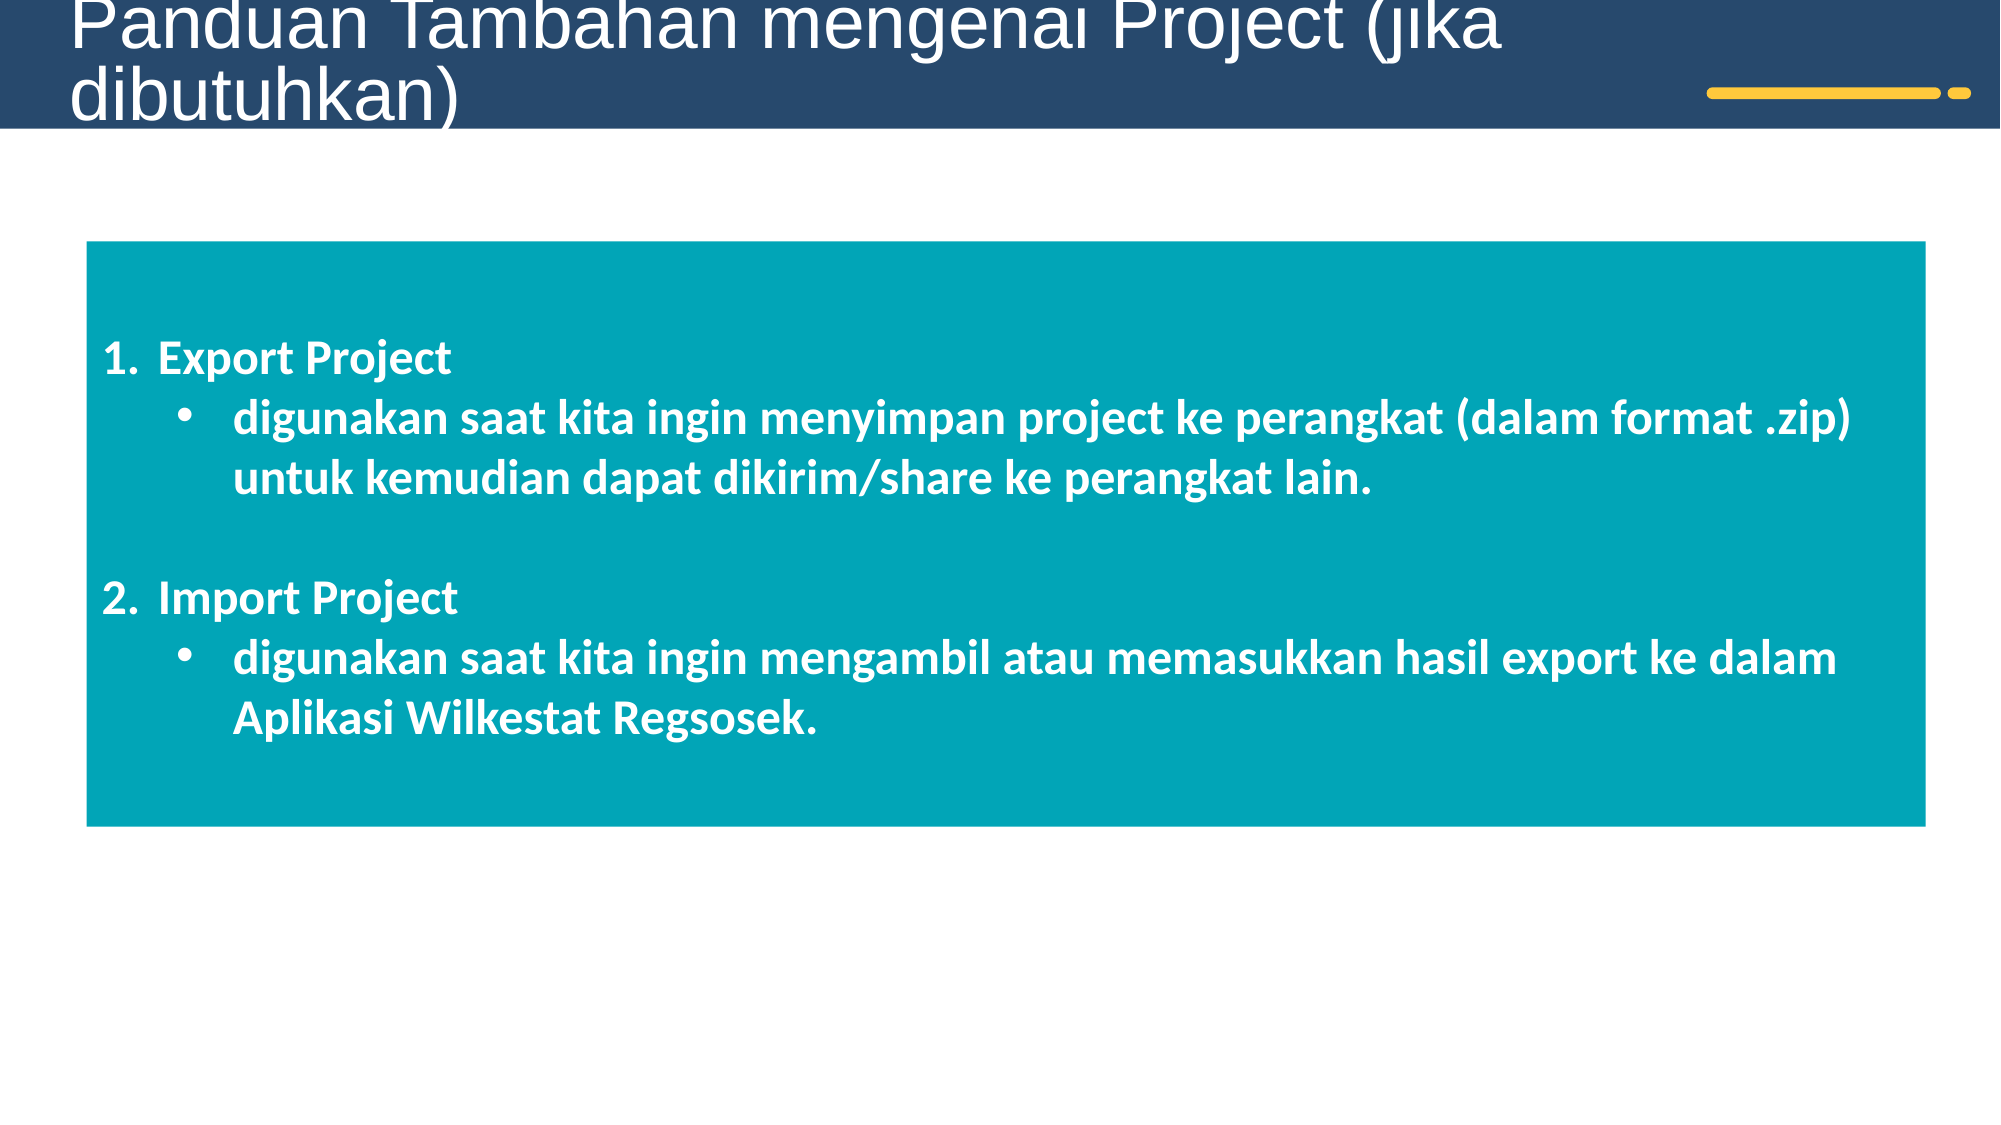

Panduan Tambahan mengenai Project (jika dibutuhkan)

Export Project
digunakan saat kita ingin menyimpan project ke perangkat (dalam format .zip) untuk kemudian dapat dikirim/share ke perangkat lain.

Import Project
digunakan saat kita ingin mengambil atau memasukkan hasil export ke dalam Aplikasi Wilkestat Regsosek.